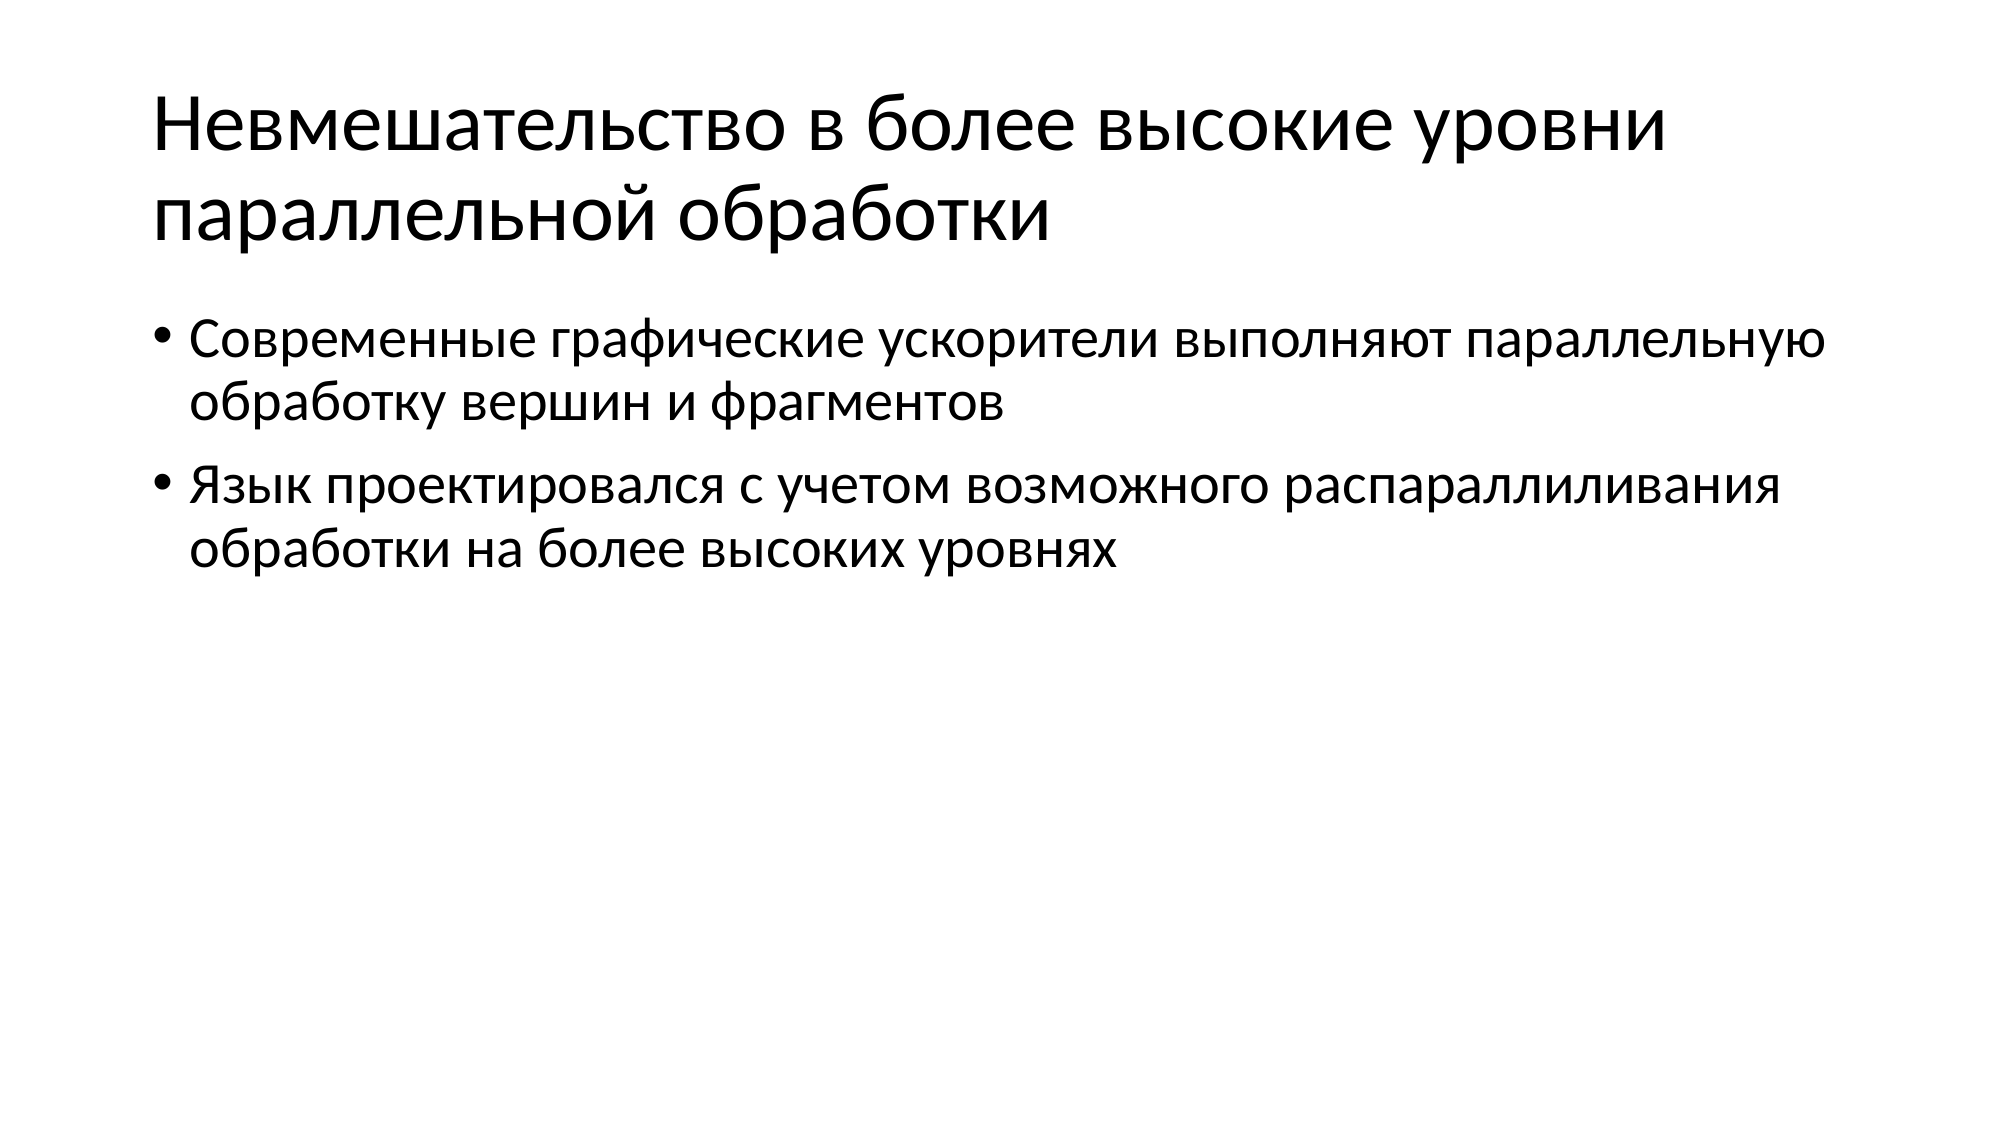

# Невмешательство в более высокие уровни параллельной обработки
Современные графические ускорители выполняют параллельную обработку вершин и фрагментов
Язык проектировался с учетом возможного распараллиливания обработки на более высоких уровнях